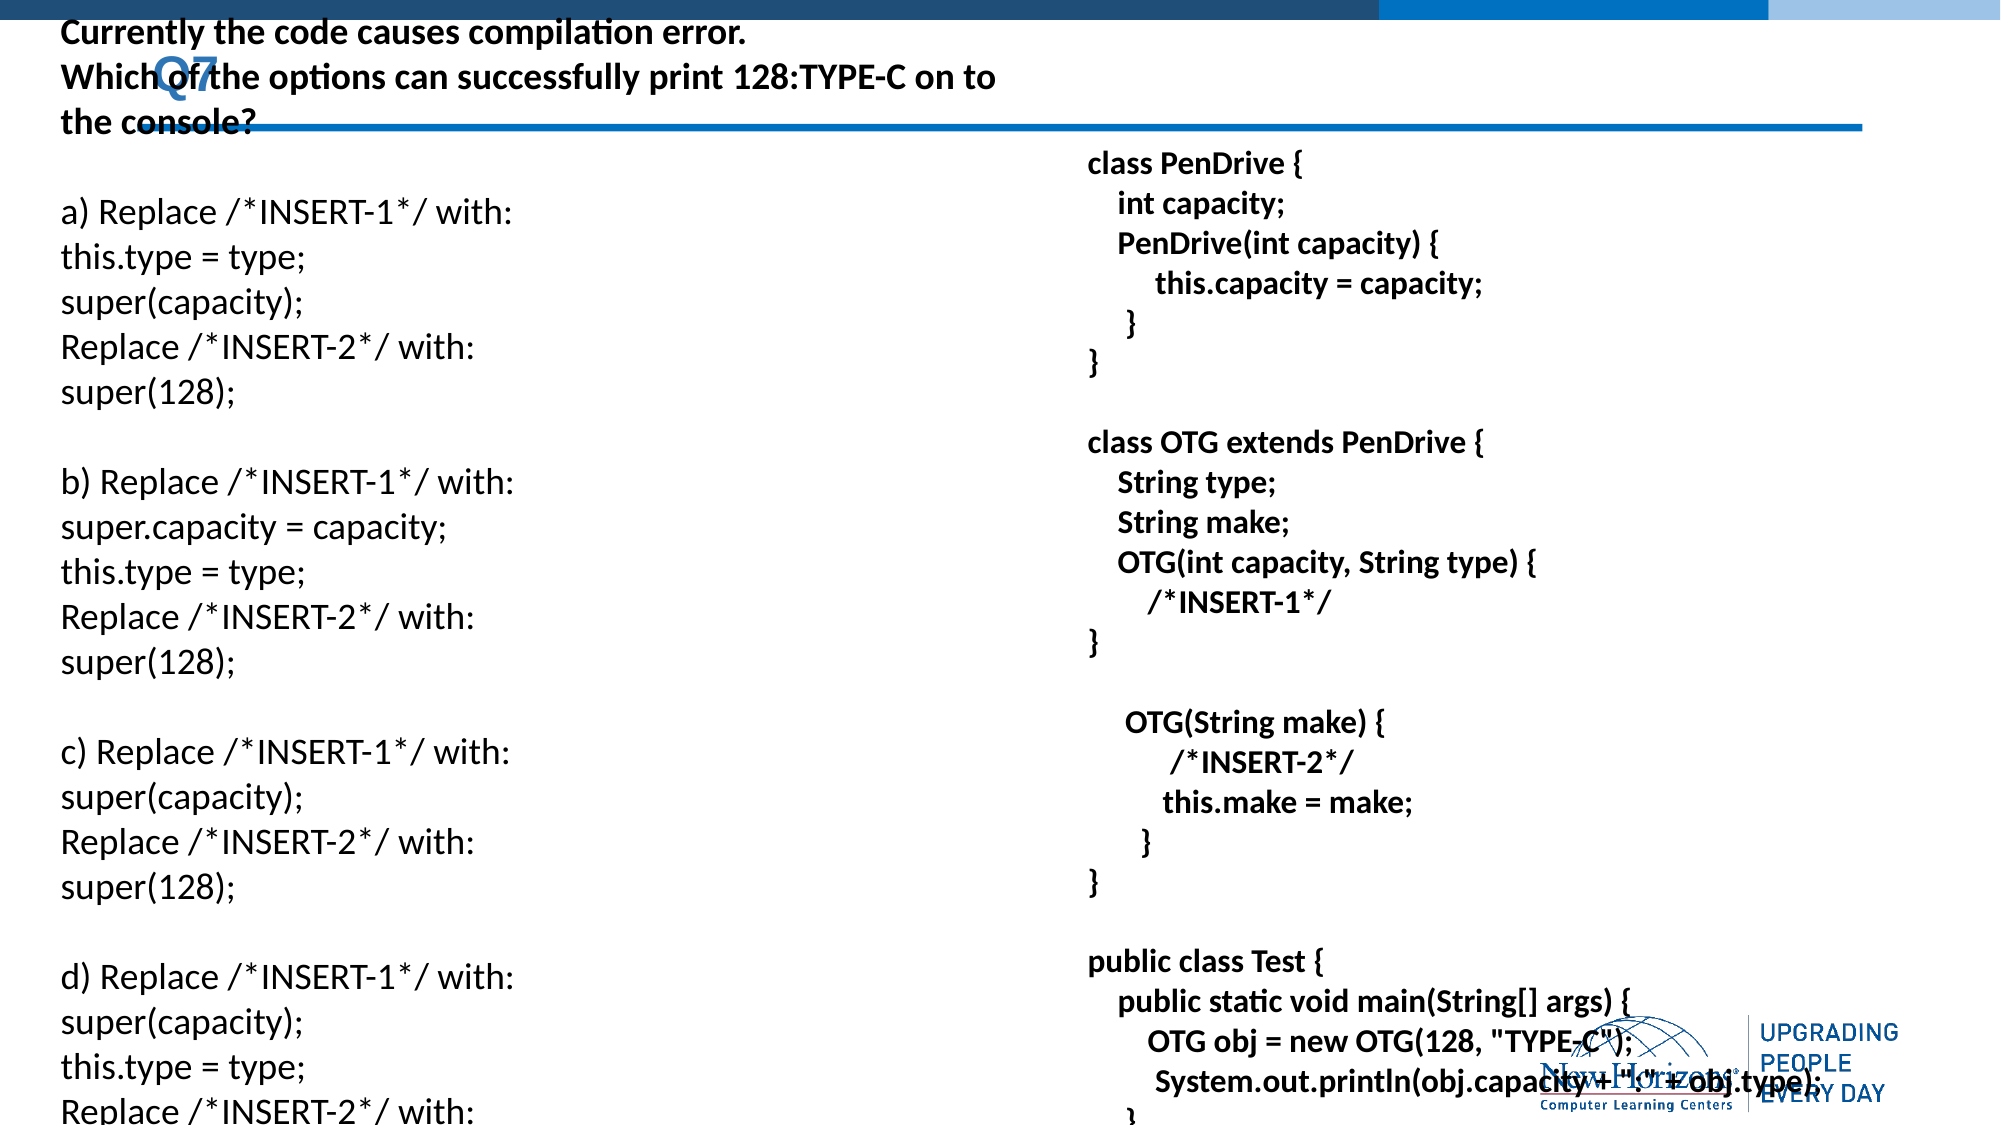

Currently the code causes compilation error.
Which of the options can successfully print 128:TYPE-C on to the console?
​
a) Replace /*INSERT-1*/ with:
this.type = type;
super(capacity);
Replace /*INSERT-2*/ with:
super(128);
​
b) Replace /*INSERT-1*/ with:
super.capacity = capacity;
this.type = type;
Replace /*INSERT-2*/ with:
super(128);
​
c) Replace /*INSERT-1*/ with:
super(capacity);
Replace /*INSERT-2*/ with:
super(128);
​
d) Replace /*INSERT-1*/ with:
super(capacity);
this.type = type;
Replace /*INSERT-2*/ with:
super(0);
​
e) None of the other options

# Q7
class PenDrive {
    int capacity;
    PenDrive(int capacity) {
         this.capacity = capacity;
     }
}

class OTG extends PenDrive {
    String type;
    String make;
    OTG(int capacity, String type) {
        /*INSERT-1*/
}

     OTG(String make) {
           /*INSERT-2*/
          this.make = make;
       }
}

public class Test {
    public static void main(String[] args) {
        OTG obj = new OTG(128, "TYPE-C");
         System.out.println(obj.capacity + ":" + obj.type);
     }
}